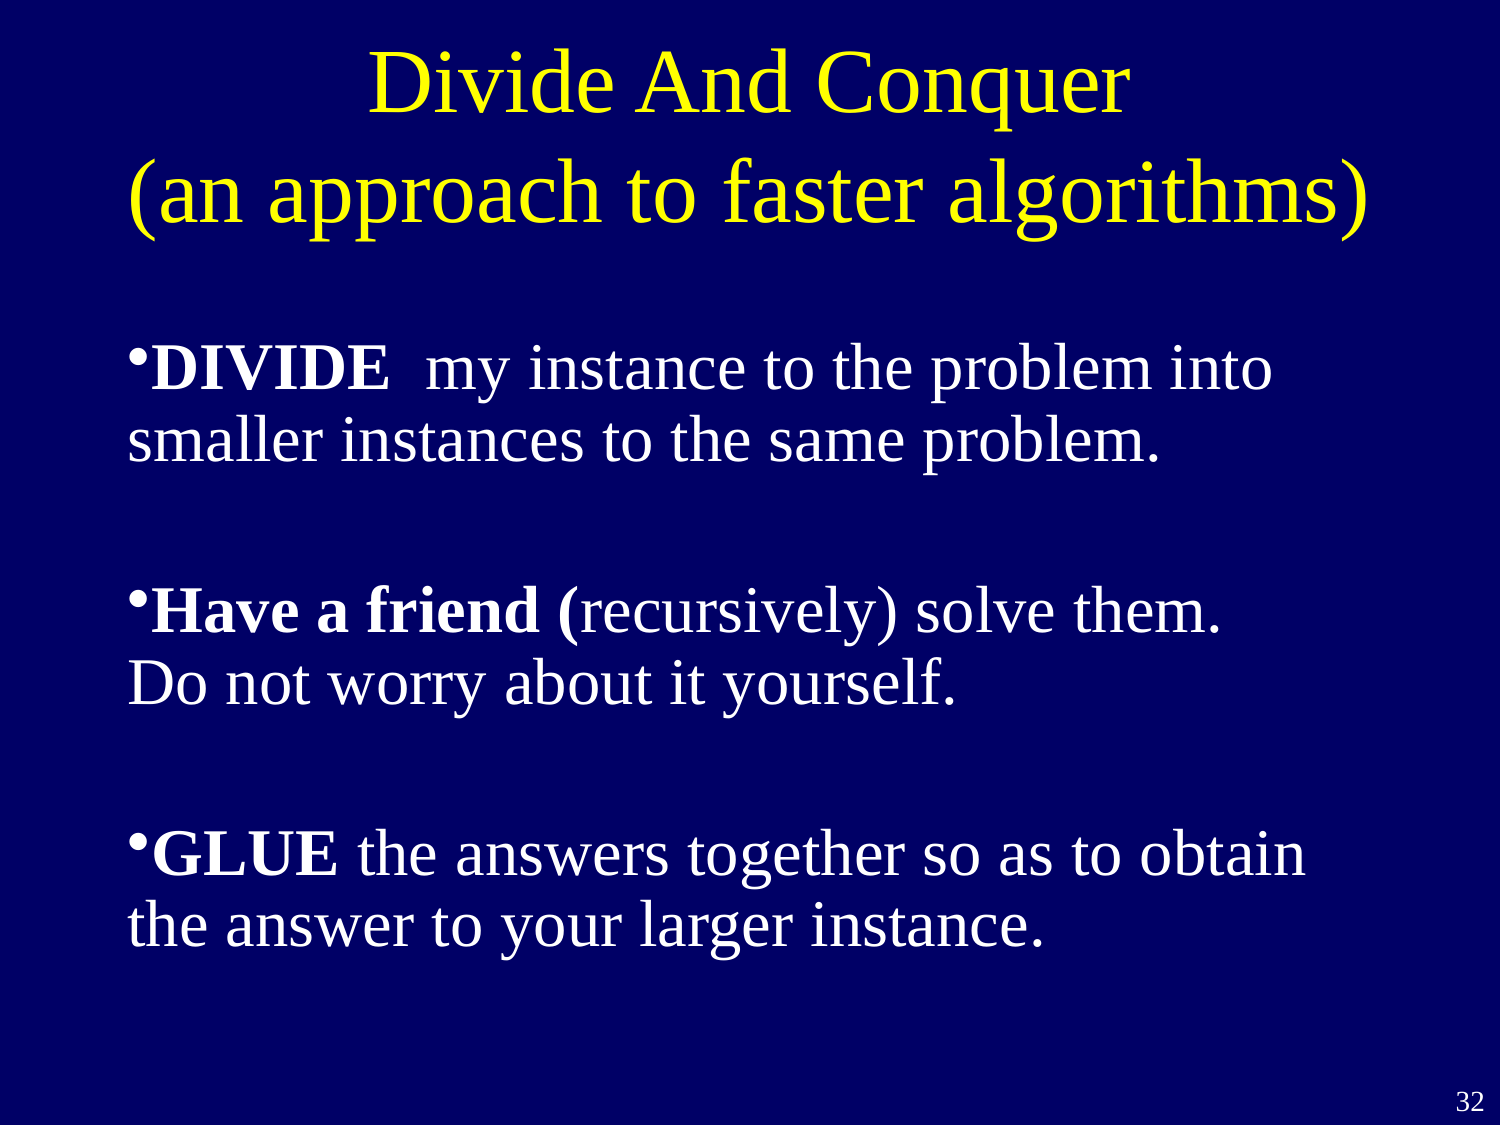

# Divide And Conquer (an approach to faster algorithms)
DIVIDE  my instance to the problem into smaller instances to the same problem.

Have a friend (recursively) solve them.
Do not worry about it yourself.

GLUE the answers together so as to obtain the answer to your larger instance.